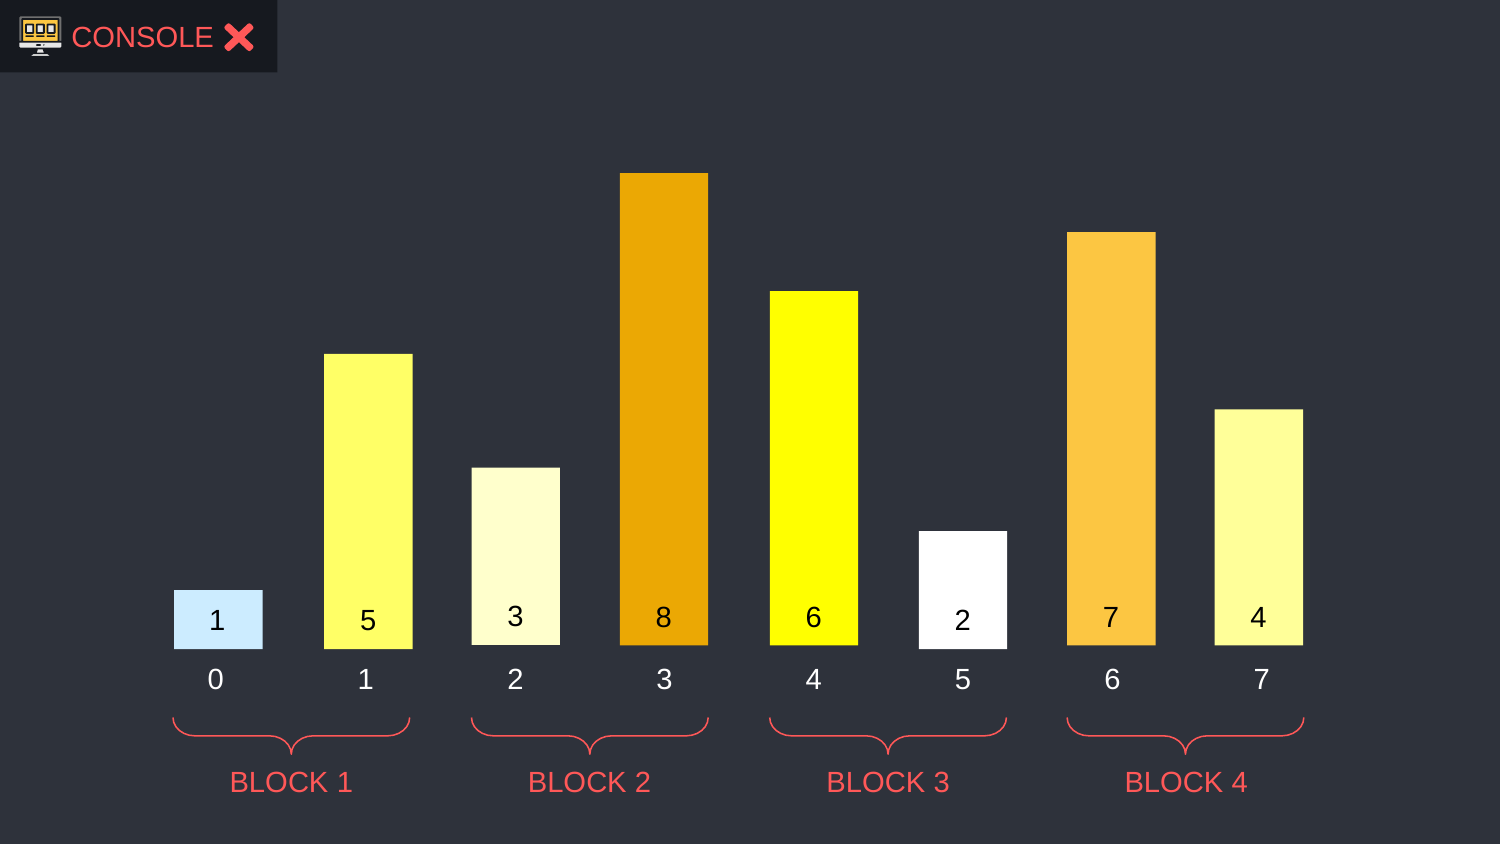

CONSOLE

8

7

6

5

4

3

2

1

0
1
2
3
4
5
6
7
BLOCK 1
BLOCK 2
BLOCK 3
BLOCK 4